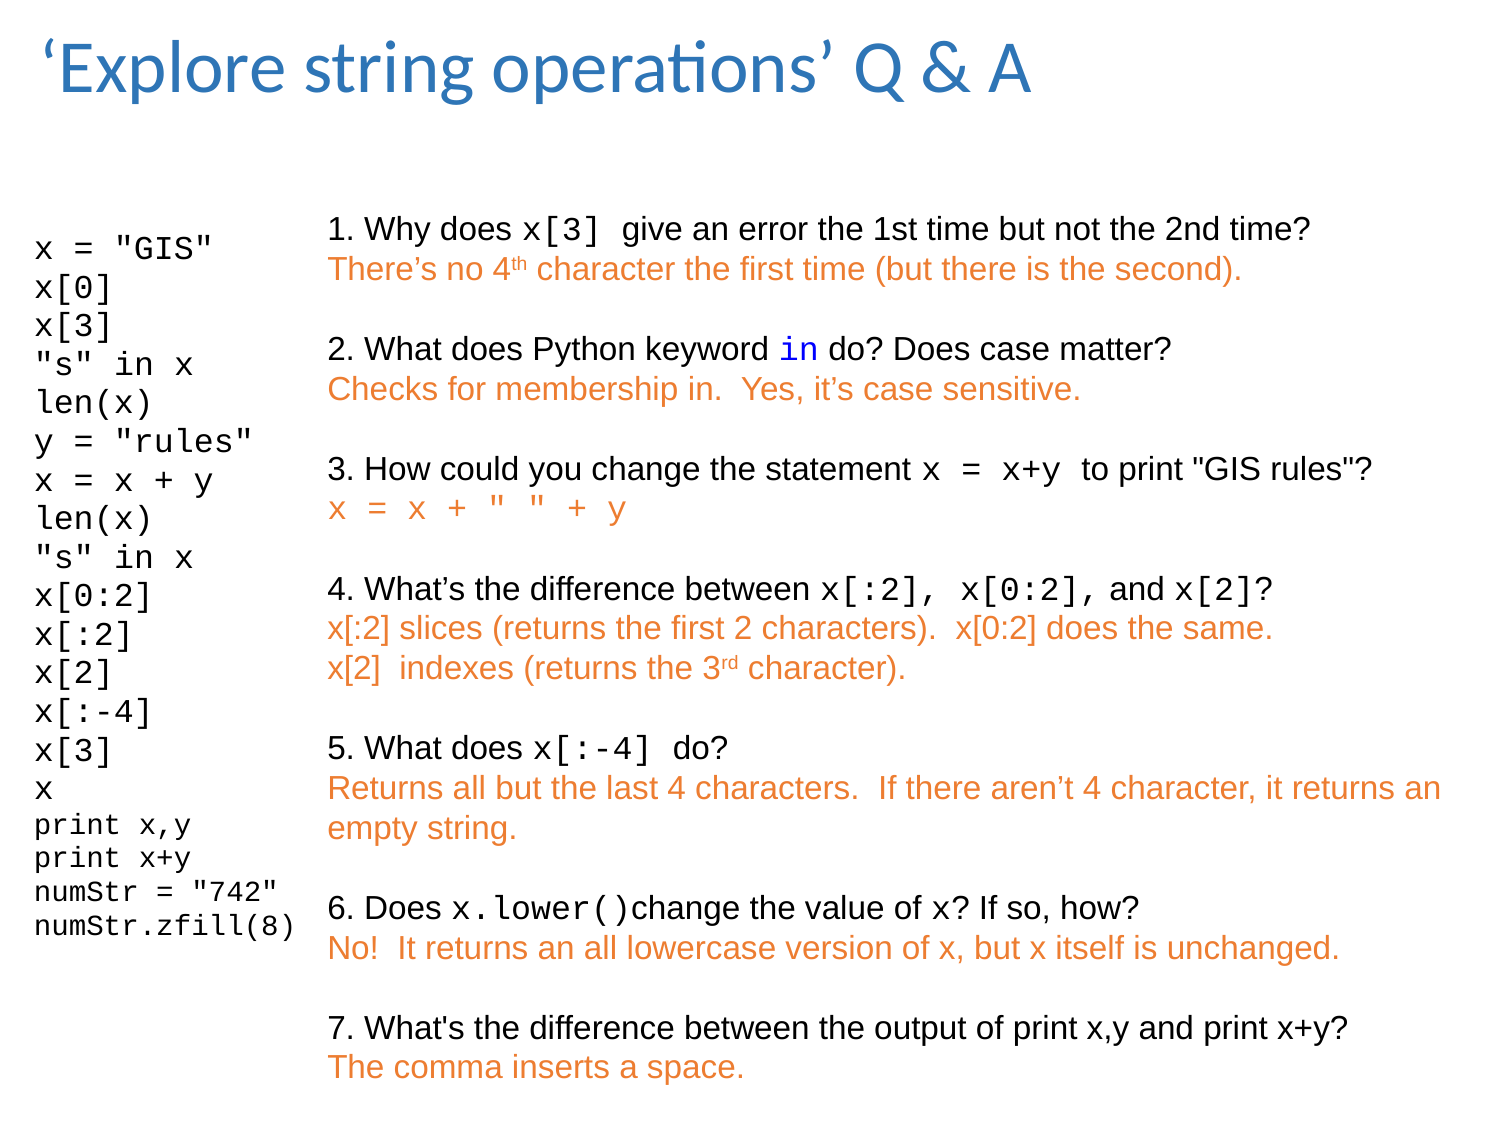

# ‘Explore string operations’ Q & A

x = "GIS"
x[0]
x[3]
"s" in x
len(x)
y = "rules"
x = x + y
len(x)
"s" in x
x[0:2]
x[:2]
x[2]
x[:-4]
x[3]
x
print x,y
print x+y
numStr = "742"
numStr.zfill(8)

1. Why does x[3] give an error the 1st time but not the 2nd time?
There’s no 4th character the first time (but there is the second).

2. What does Python keyword in do? Does case matter?
Checks for membership in.  Yes, it’s case sensitive.

3. How could you change the statement x = x+y to print "GIS rules"?
x = x + " " + y

4. What’s the difference between x[:2], x[0:2], and x[2]?
x[:2] slices (returns the first 2 characters).  x[0:2] does the same.
x[2]  indexes (returns the 3rd character).

5. What does x[:-4] do?
Returns all but the last 4 characters.  If there aren’t 4 character, it returns an empty string.

6. Does x.lower()change the value of x? If so, how?
No!  It returns an all lowercase version of x, but x itself is unchanged.

7. What's the difference between the output of print x,y and print x+y?
The comma inserts a space.